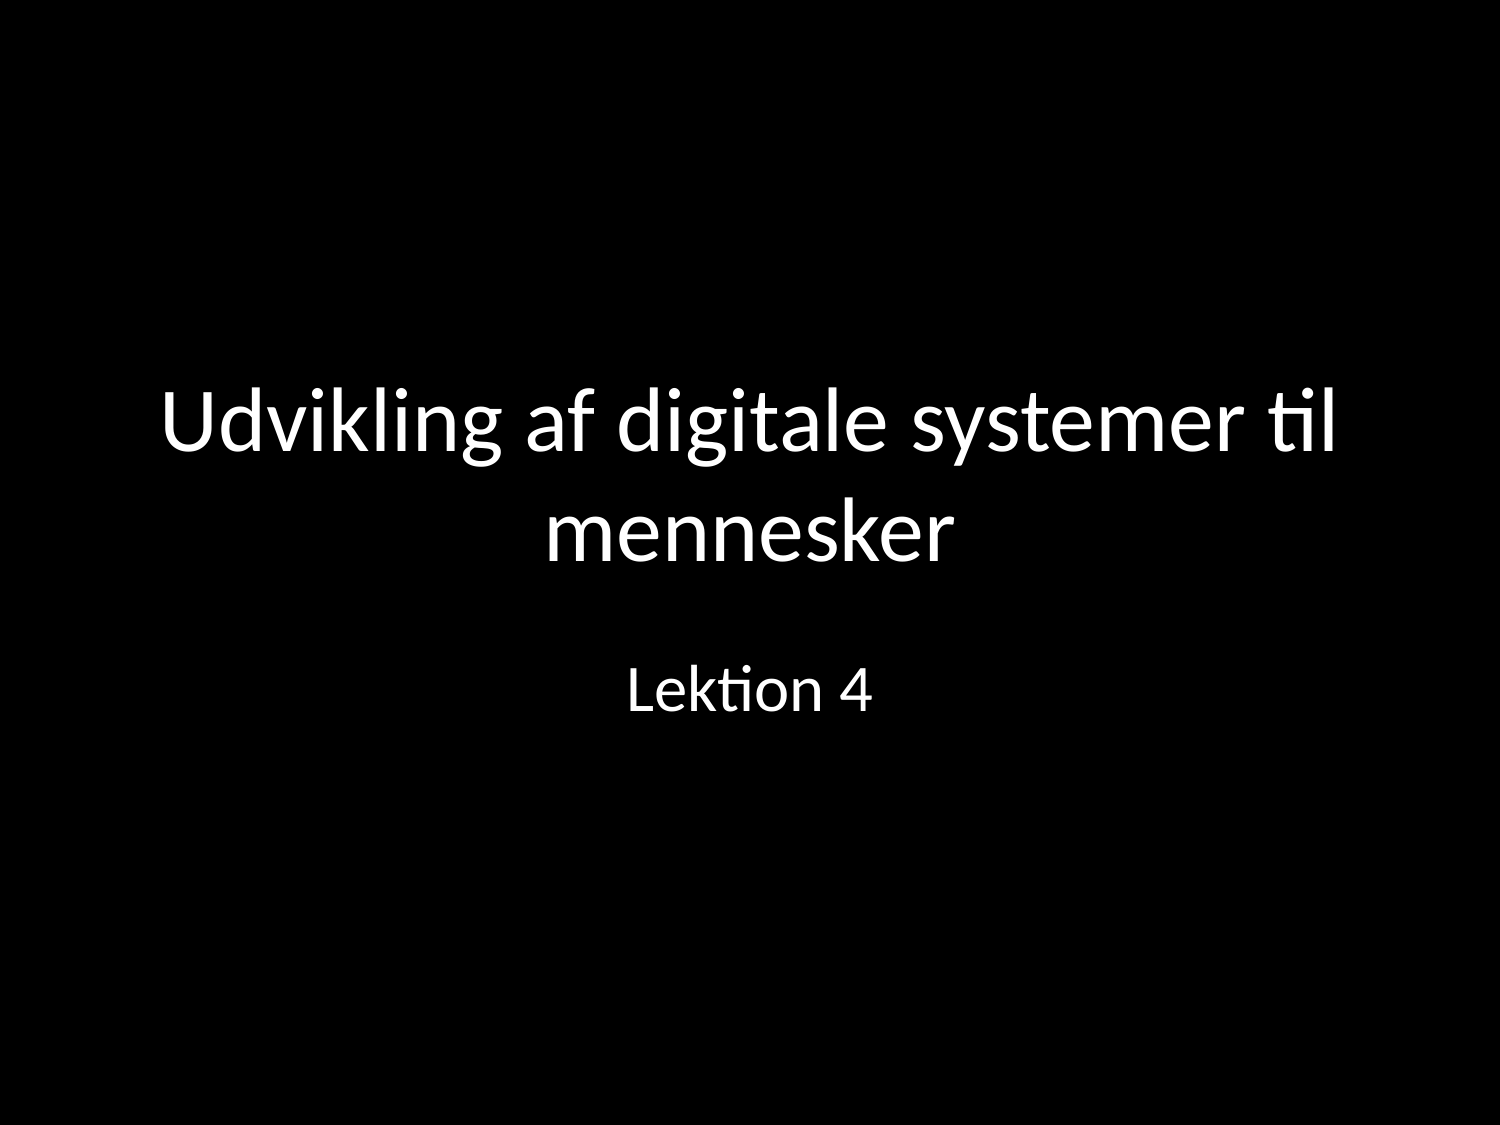

# Udvikling af digitale systemer til mennesker
Lektion 4